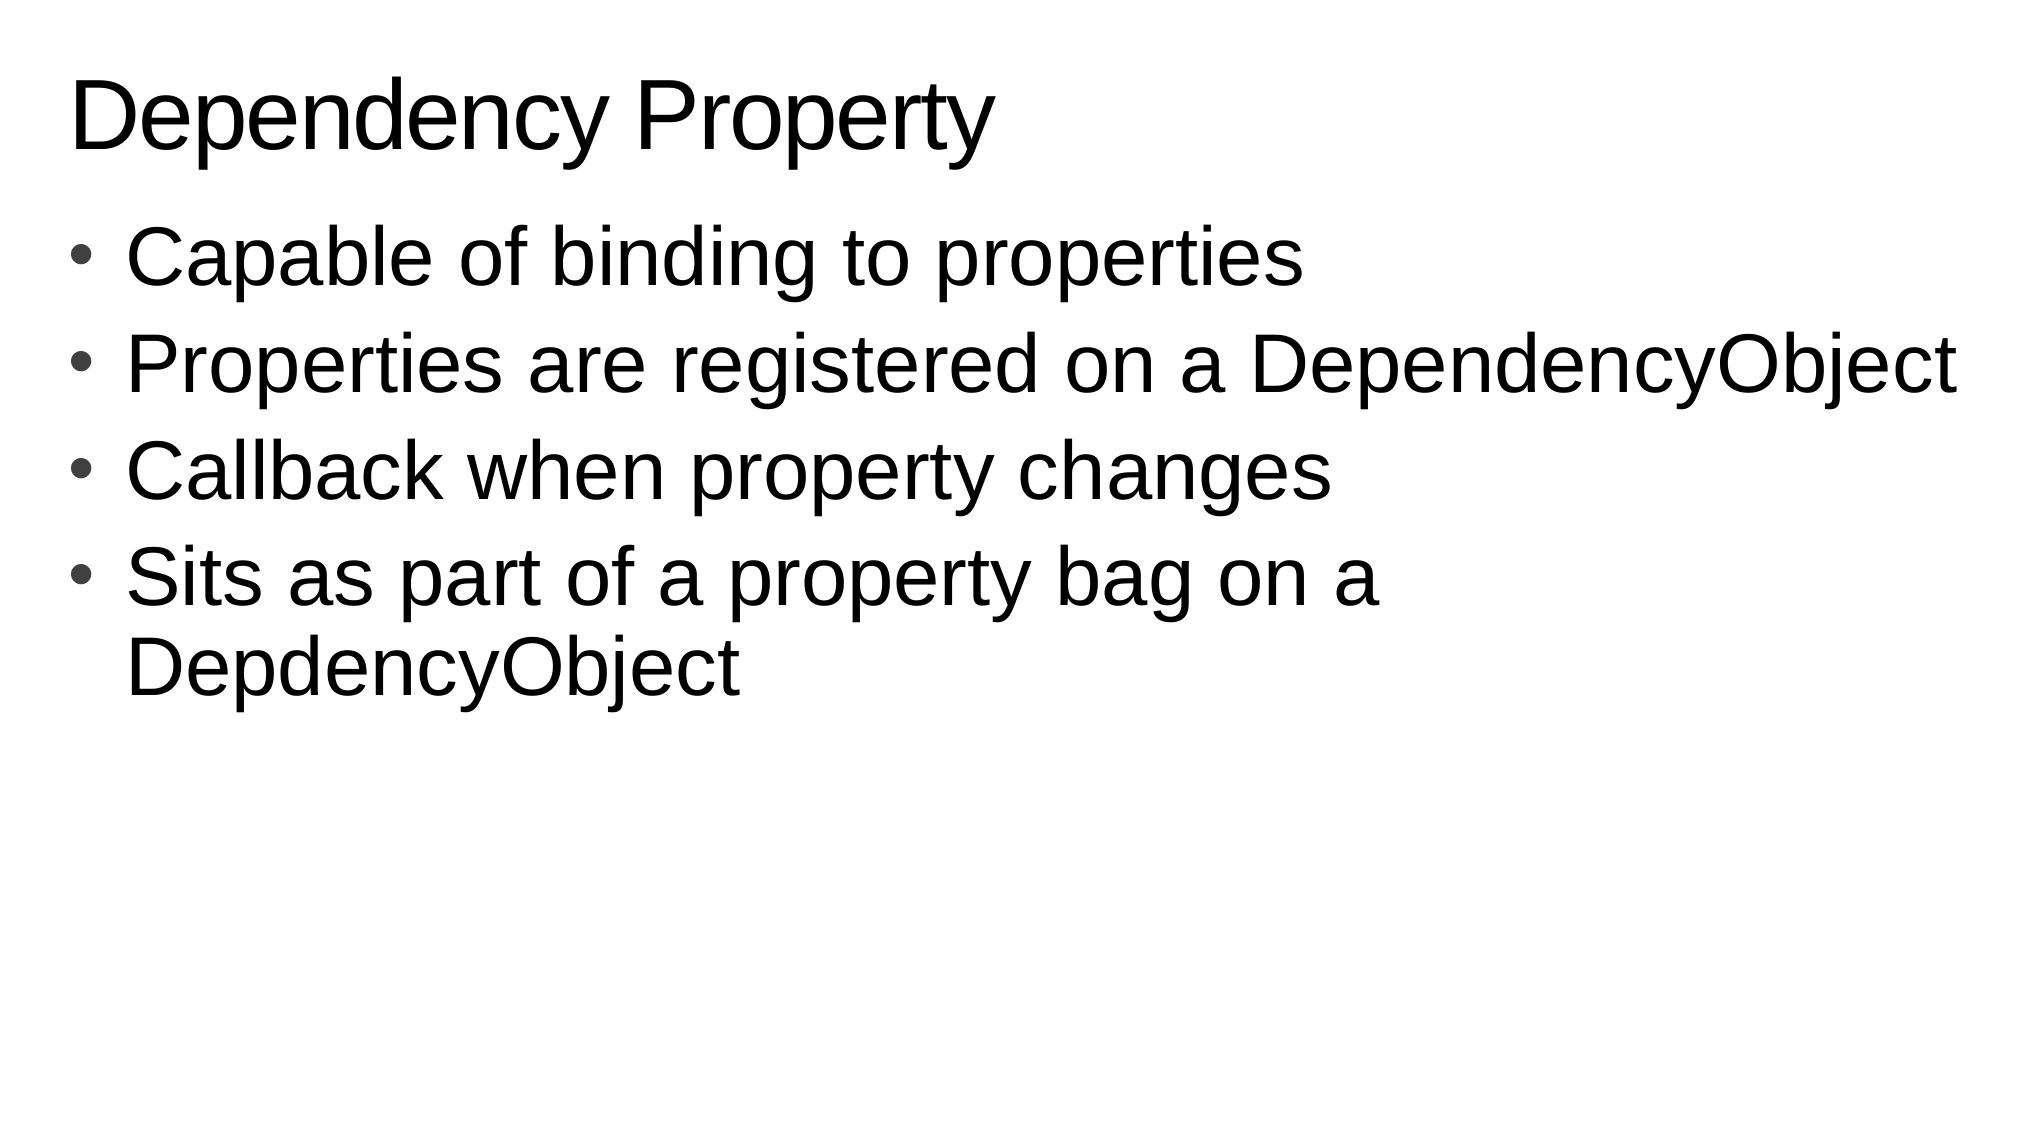

# Dependency Property
Capable of binding to properties
Properties are registered on a DependencyObject
Callback when property changes
Sits as part of a property bag on a DepdencyObject